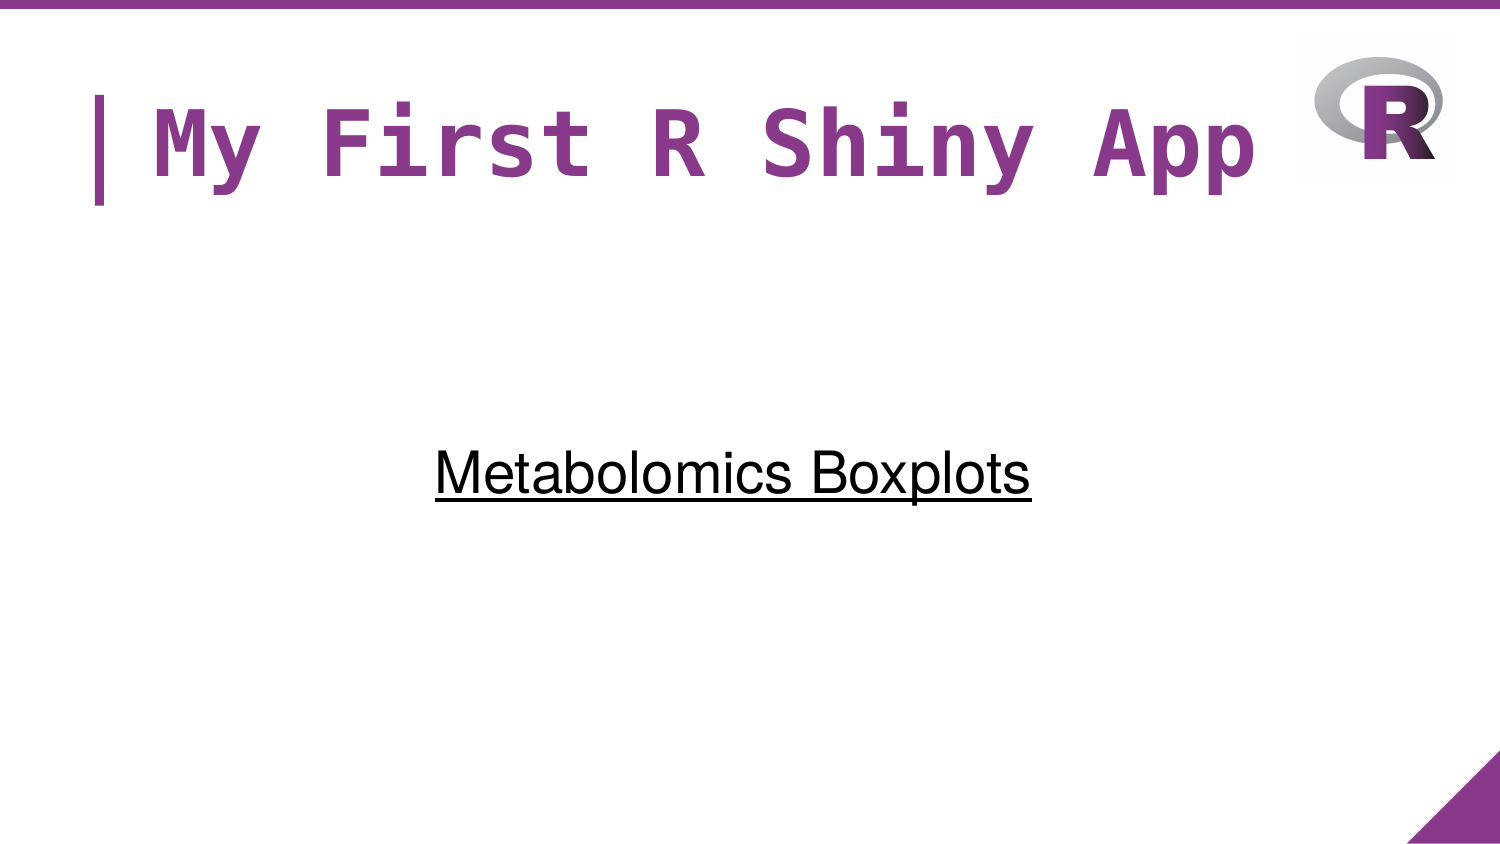

# My First R Shiny App
Metabolomics Boxplots